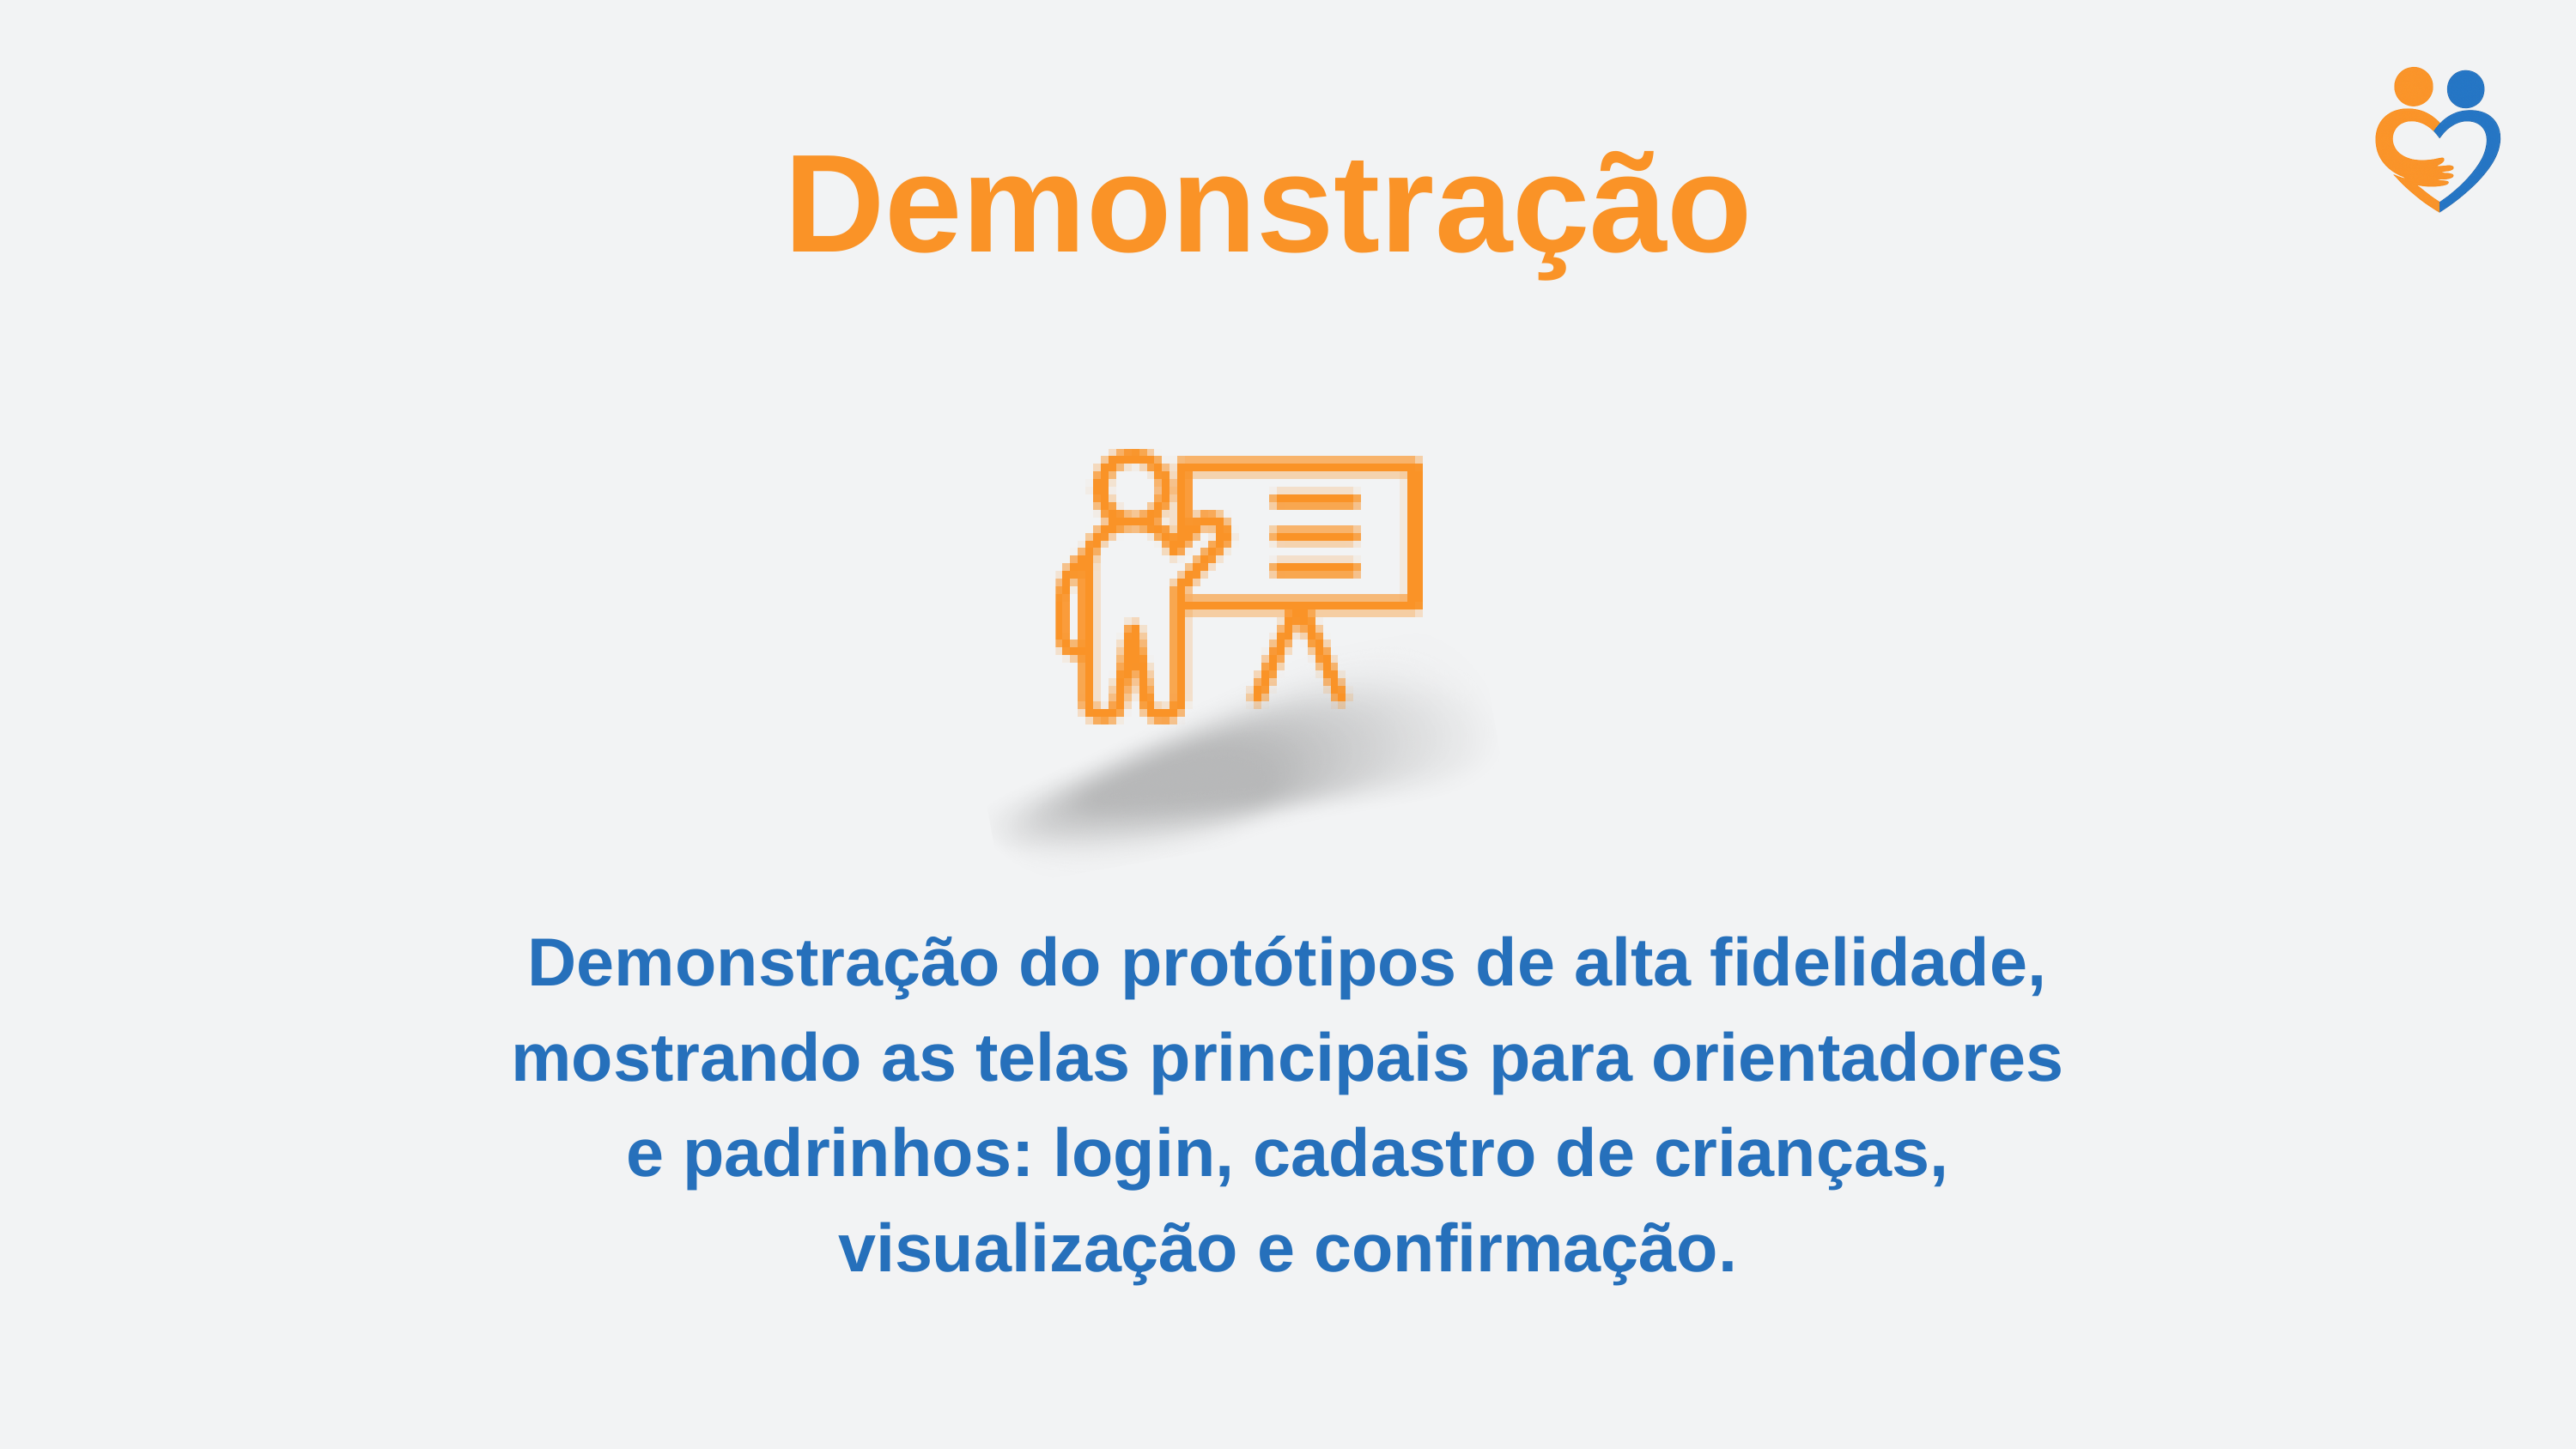

Demonstração

Demonstração do protótipos de alta fidelidade, mostrando as telas principais para orientadores e padrinhos: login, cadastro de crianças, visualização e confirmação.